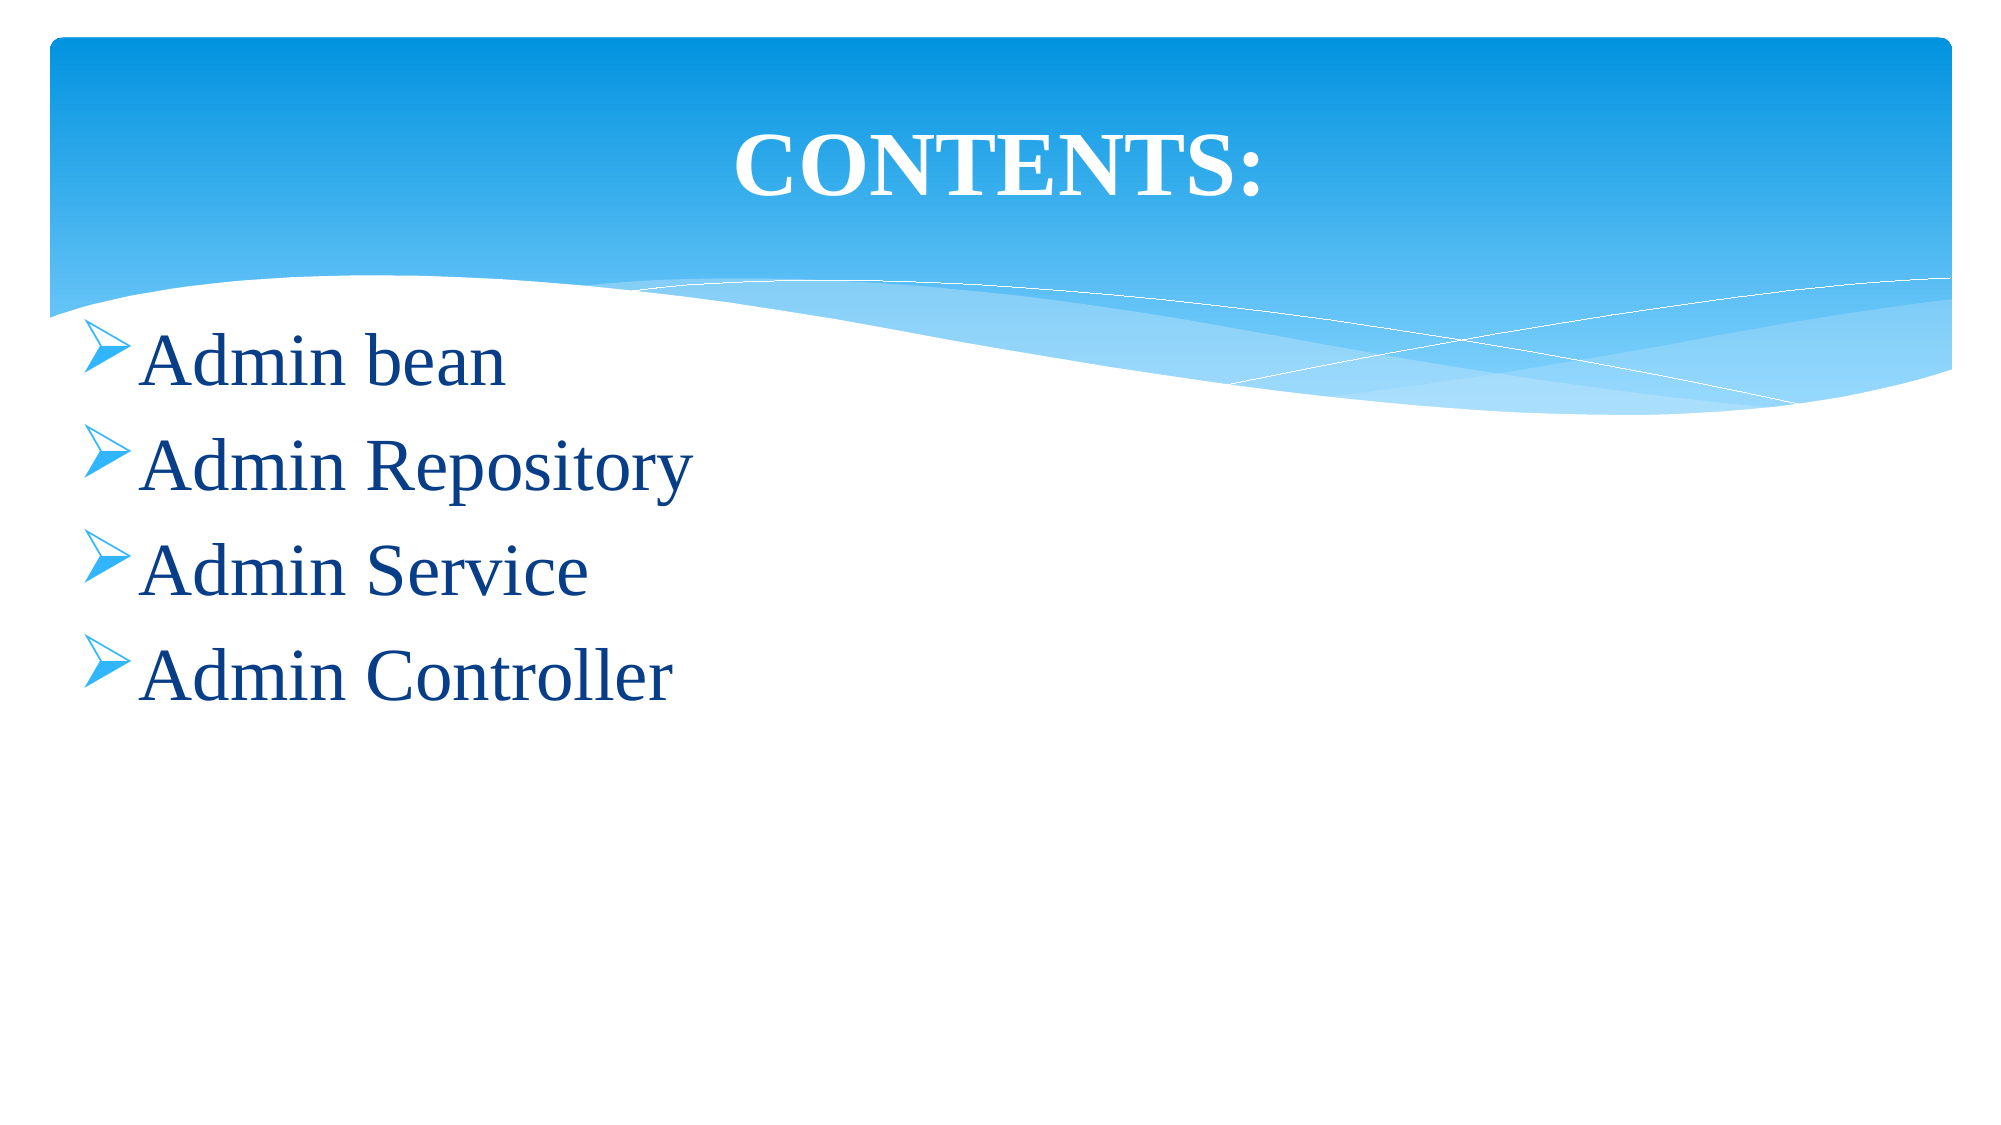

CONTENTS:
Admin bean
Admin Repository
Admin Service
Admin Controller
# -SWETHA R(2529070)